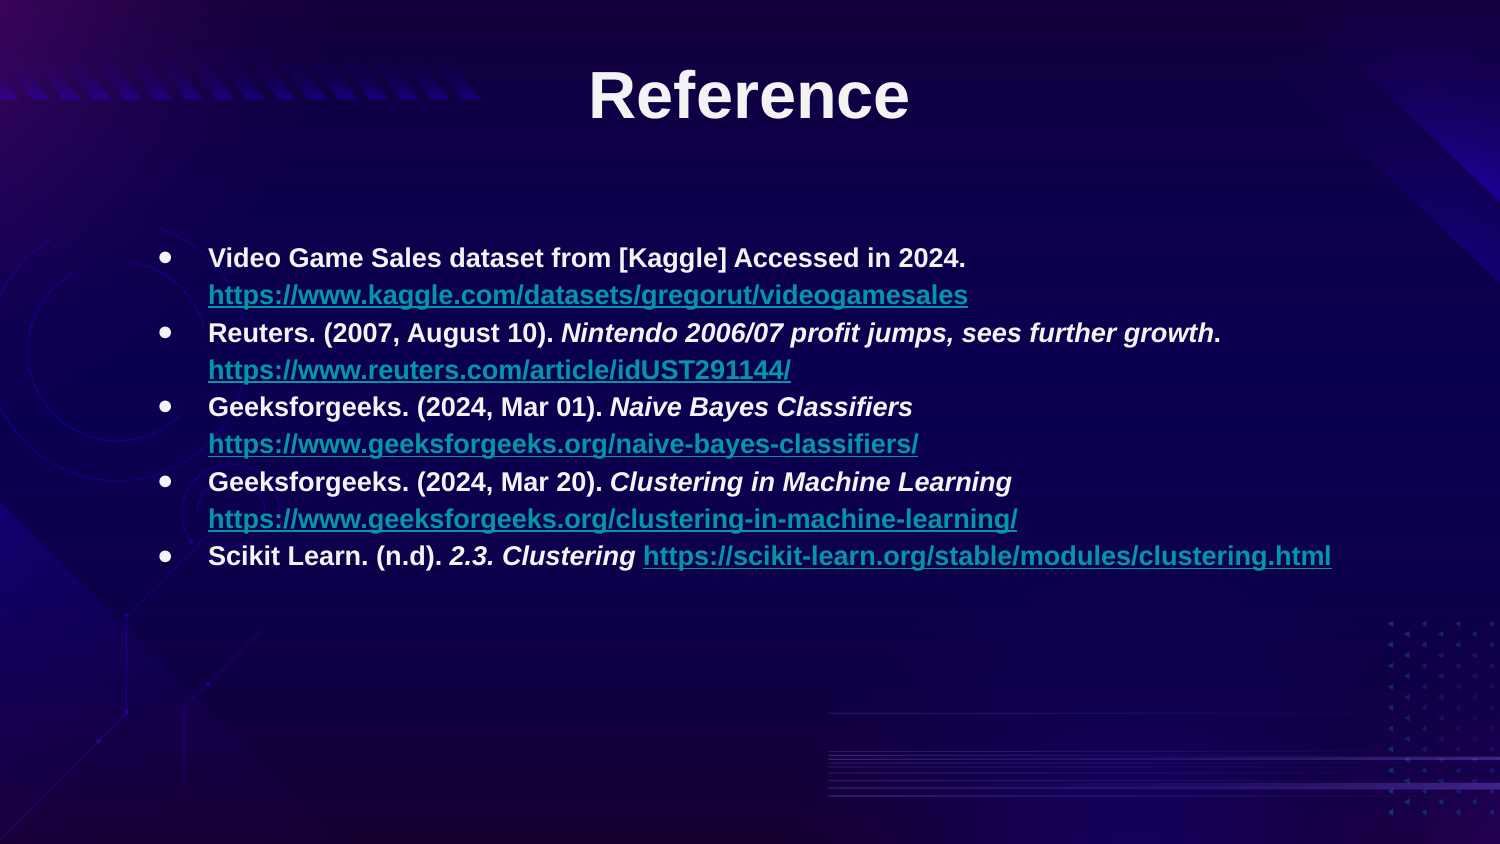

# Reference
Video Game Sales dataset from [Kaggle] Accessed in 2024. https://www.kaggle.com/datasets/gregorut/videogamesales
Reuters. (2007, August 10). Nintendo 2006/07 profit jumps, sees further growth. https://www.reuters.com/article/idUST291144/
Geeksforgeeks. (2024, Mar 01). Naive Bayes Classifiers https://www.geeksforgeeks.org/naive-bayes-classifiers/
Geeksforgeeks. (2024, Mar 20). Clustering in Machine Learning https://www.geeksforgeeks.org/clustering-in-machine-learning/
Scikit Learn. (n.d). 2.3. Clustering https://scikit-learn.org/stable/modules/clustering.html